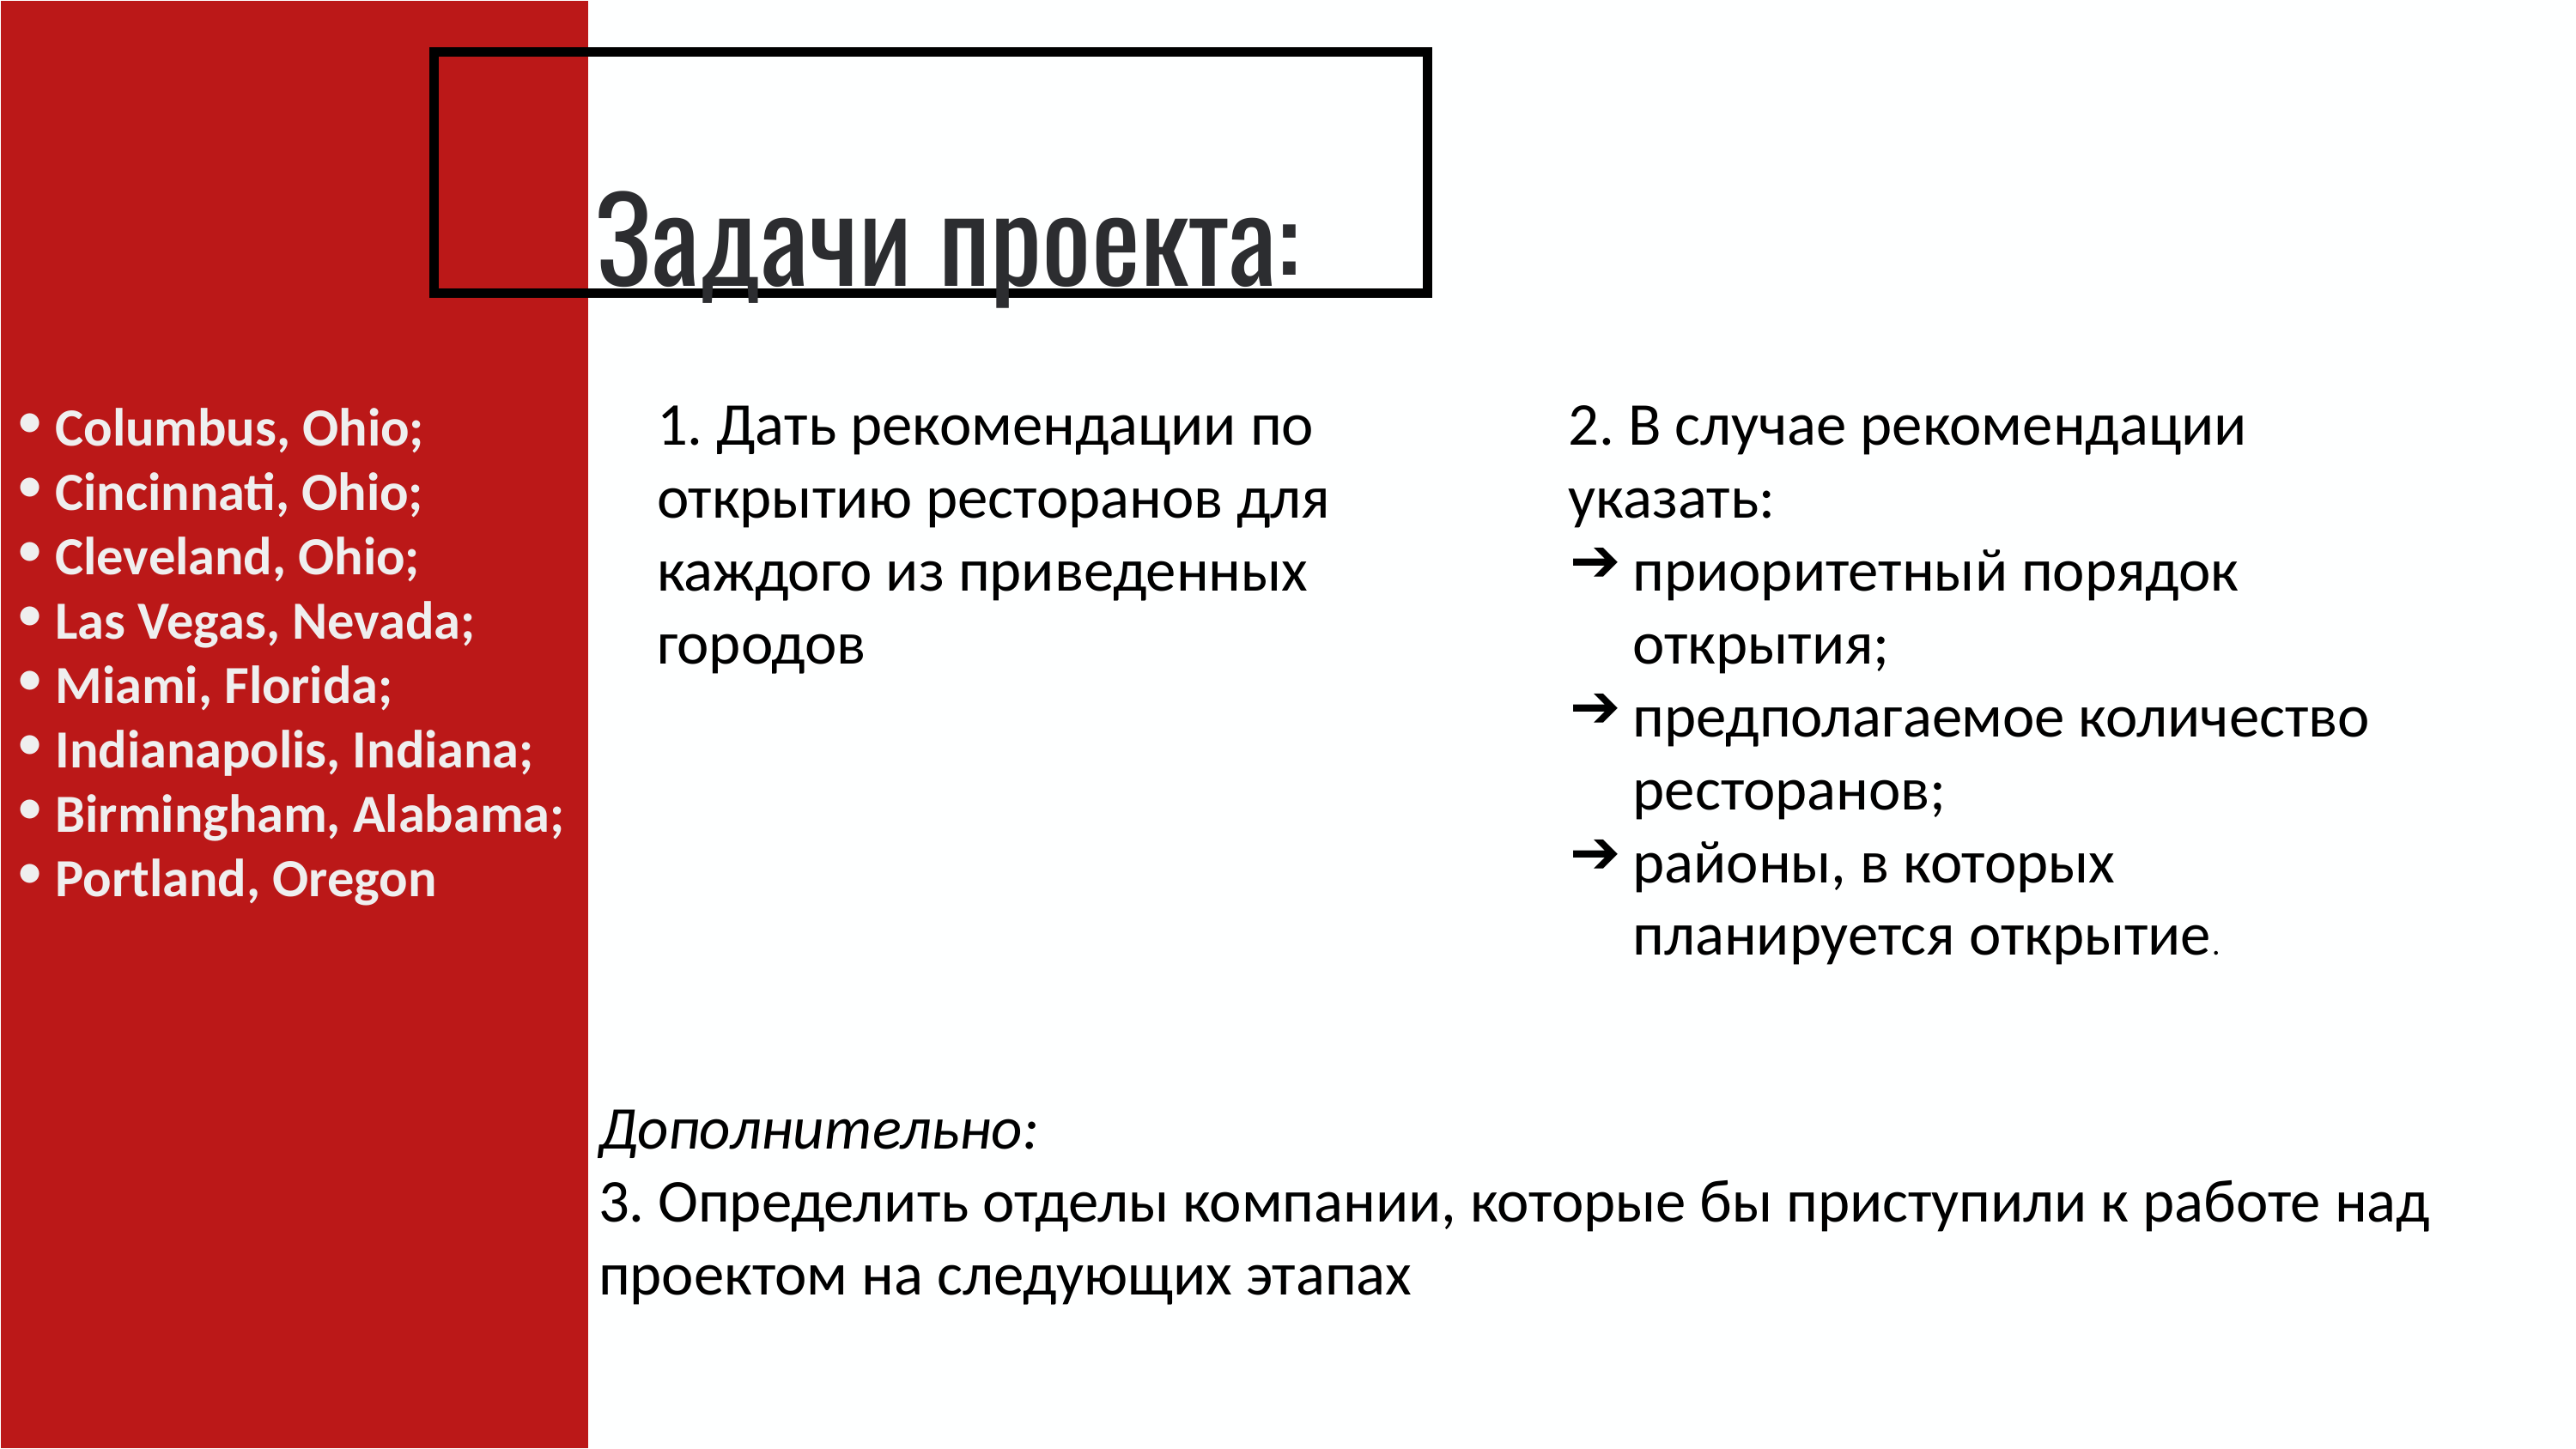

Columbus, Ohio;
 Cincinnati, Ohio;
 Cleveland, Ohio;
 Las Vegas, Nevada;
 Miami, Florida;
 Indianapolis, Indiana;
 Birmingham, Alabama;
 Portland, Oregon

Задачи проекта:

1. Дать рекомендации по открытию ресторанов для каждого из приведенных городов
2. В случае рекомендации указать:
приоритетный порядок открытия;
предполагаемое количество ресторанов;
районы, в которых планируется открытие.

Дополнительно:
3. Определить отделы компании, которые бы приступили к работе над проектом на следующих этапах